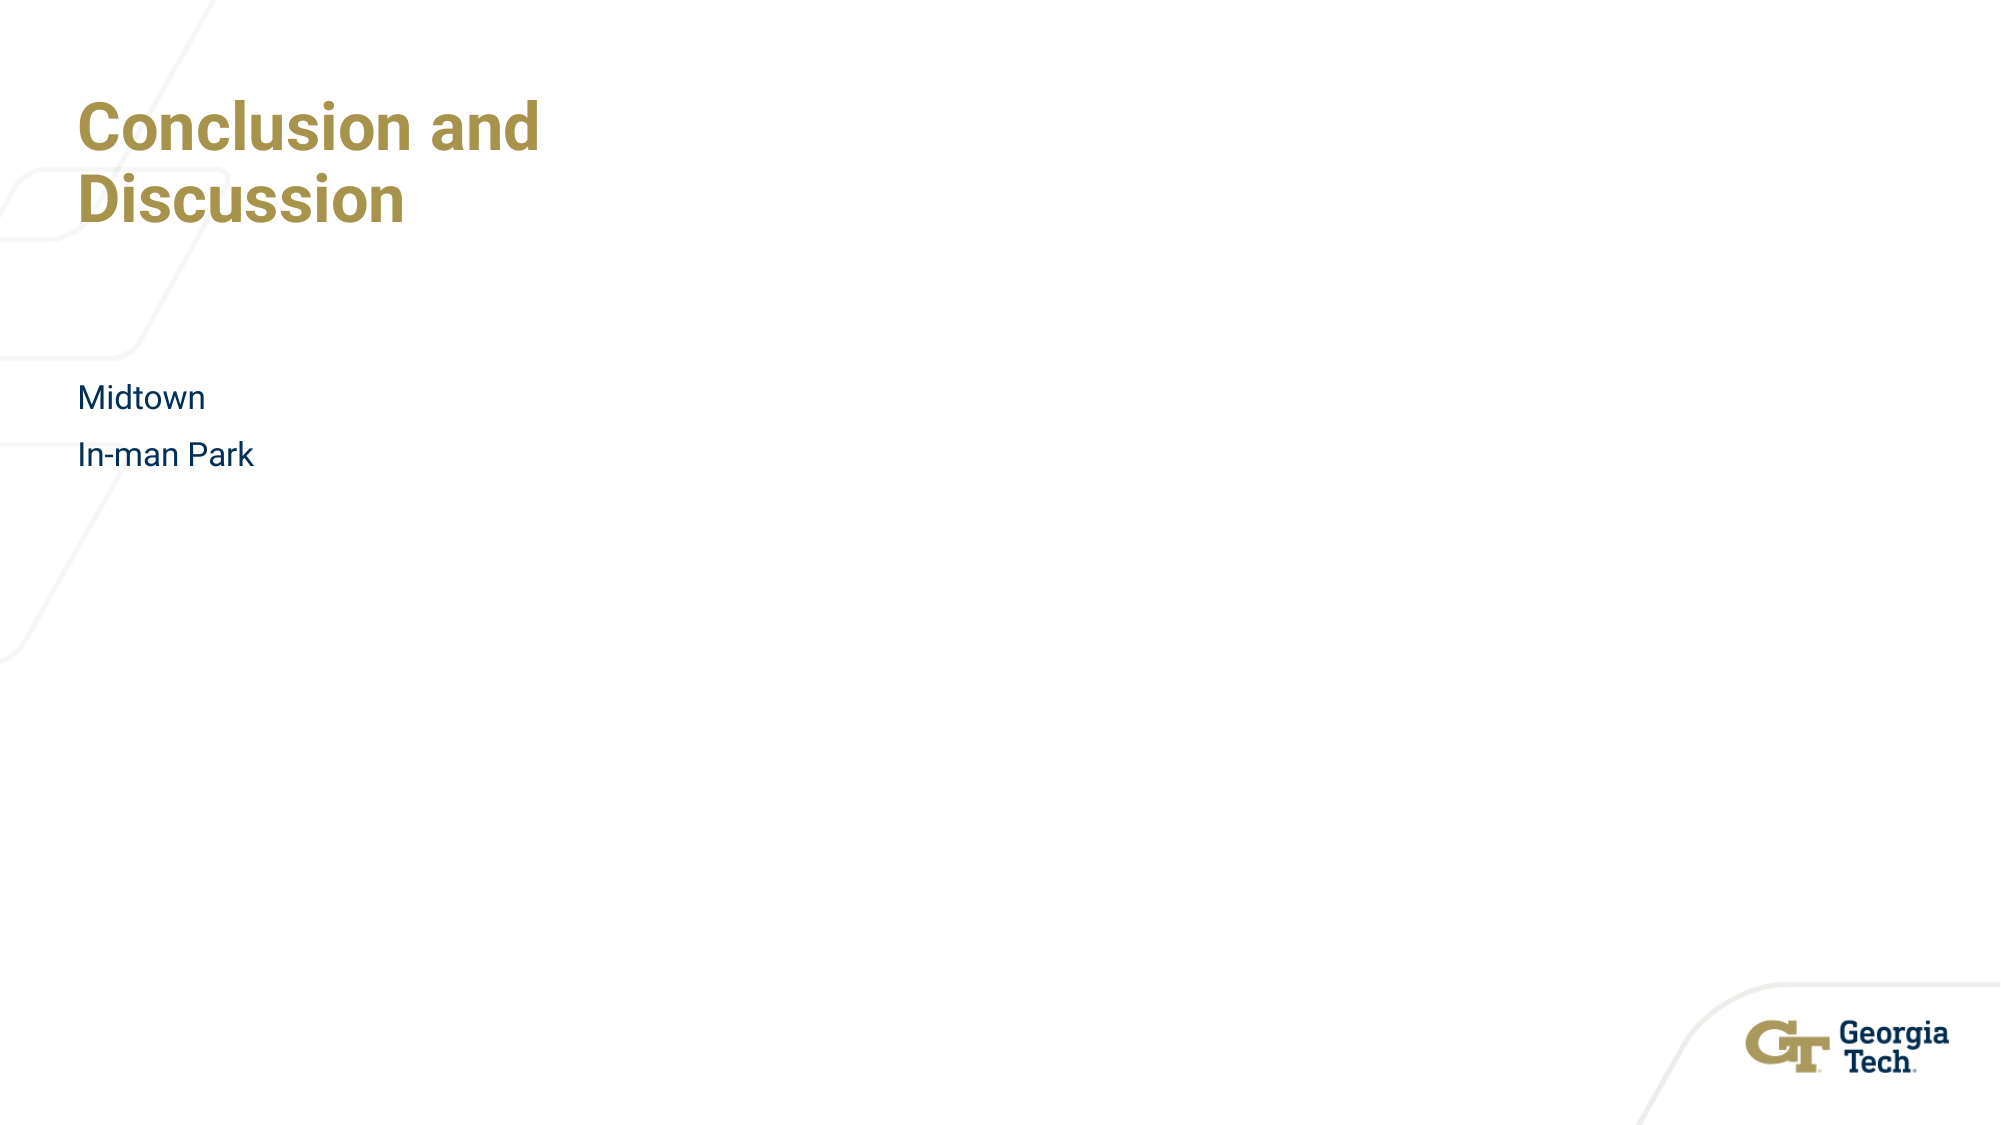

# Conclusion and Discussion
Midtown
In-man Park